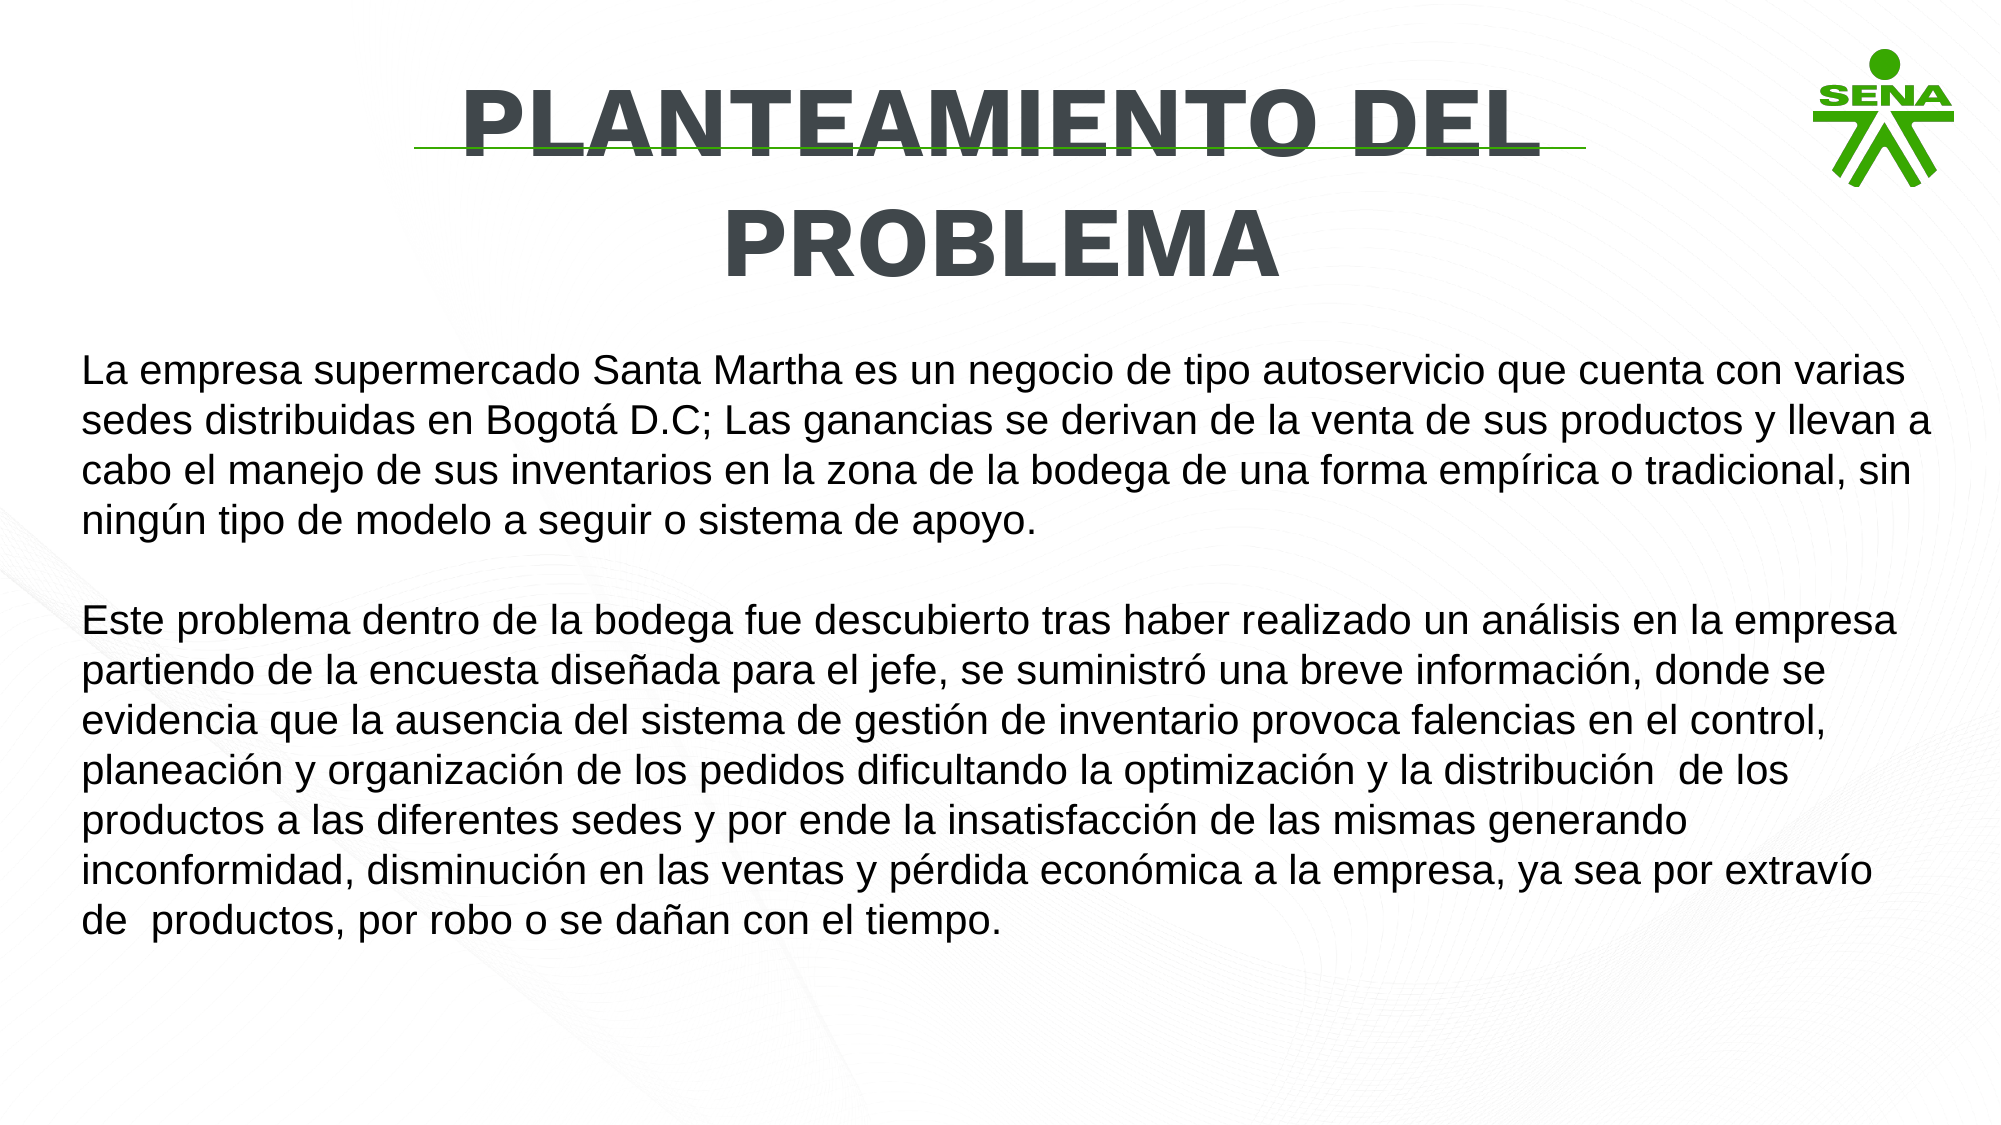

PLANTEAMIENTO DEL PROBLEMA

La empresa supermercado Santa Martha es un negocio de tipo autoservicio que cuenta con varias sedes distribuidas en Bogotá D.C; Las ganancias se derivan de la venta de sus productos y llevan a cabo el manejo de sus inventarios en la zona de la bodega de una forma empírica o tradicional, sin ningún tipo de modelo a seguir o sistema de apoyo.

Este problema dentro de la bodega fue descubierto tras haber realizado un análisis en la empresa partiendo de la encuesta diseñada para el jefe, se suministró una breve información, donde se evidencia que la ausencia del sistema de gestión de inventario provoca falencias en el control, planeación y organización de los pedidos dificultando la optimización y la distribución  de los productos a las diferentes sedes y por ende la insatisfacción de las mismas generando inconformidad, disminución en las ventas y pérdida económica a la empresa, ya sea por extravío  de  productos, por robo o se dañan con el tiempo.